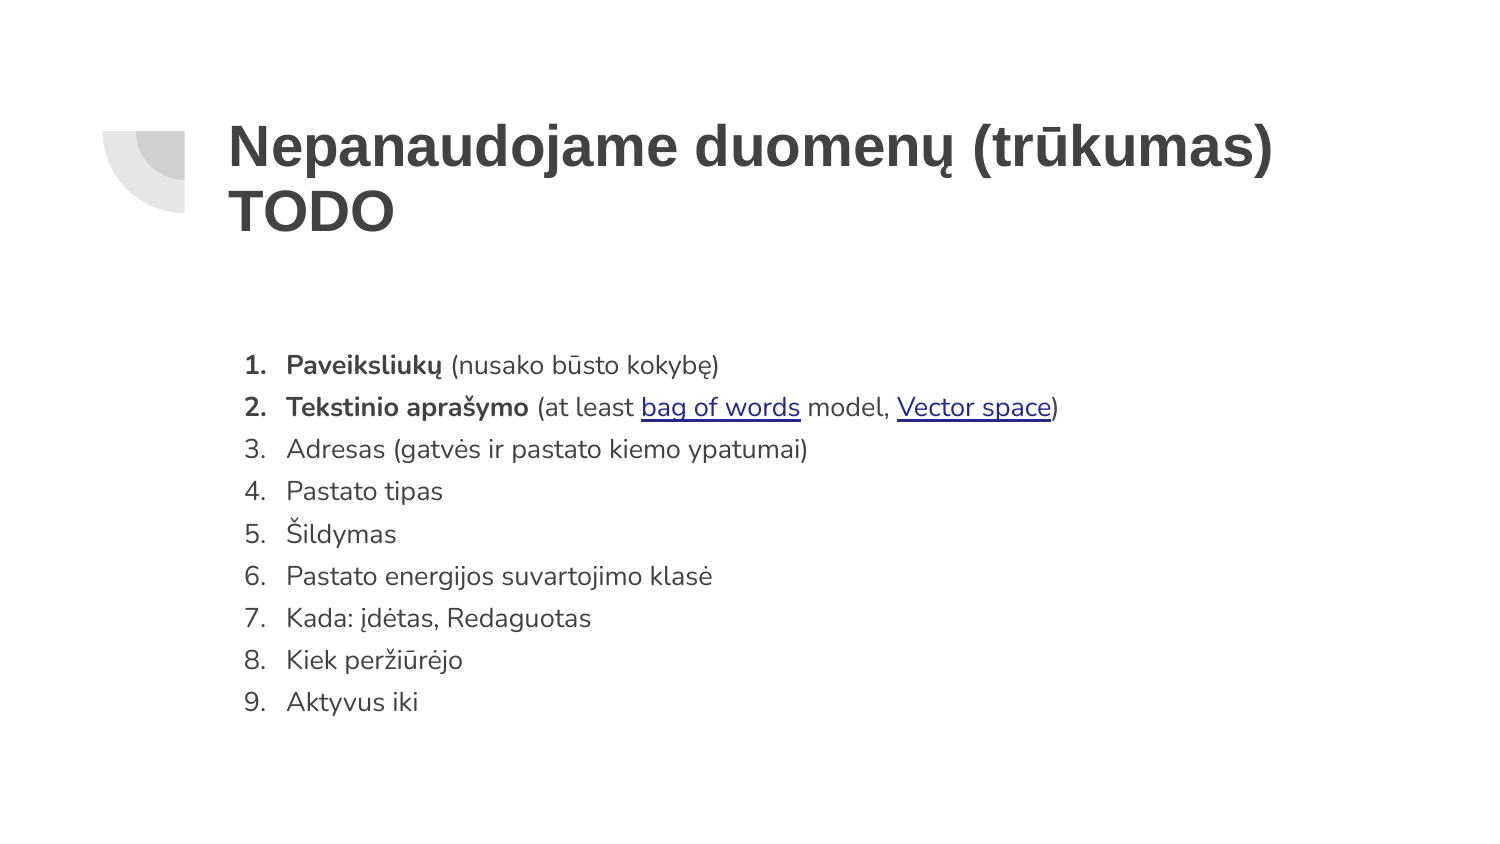

# Nepanaudojame duomenų (trūkumas) TODO
Paveiksliukų (nusako būsto kokybę)
Tekstinio aprašymo (at least bag of words model, Vector space)
Adresas (gatvės ir pastato kiemo ypatumai)
Pastato tipas
Šildymas
Pastato energijos suvartojimo klasė
Kada: įdėtas, Redaguotas
Kiek peržiūrėjo
Aktyvus iki